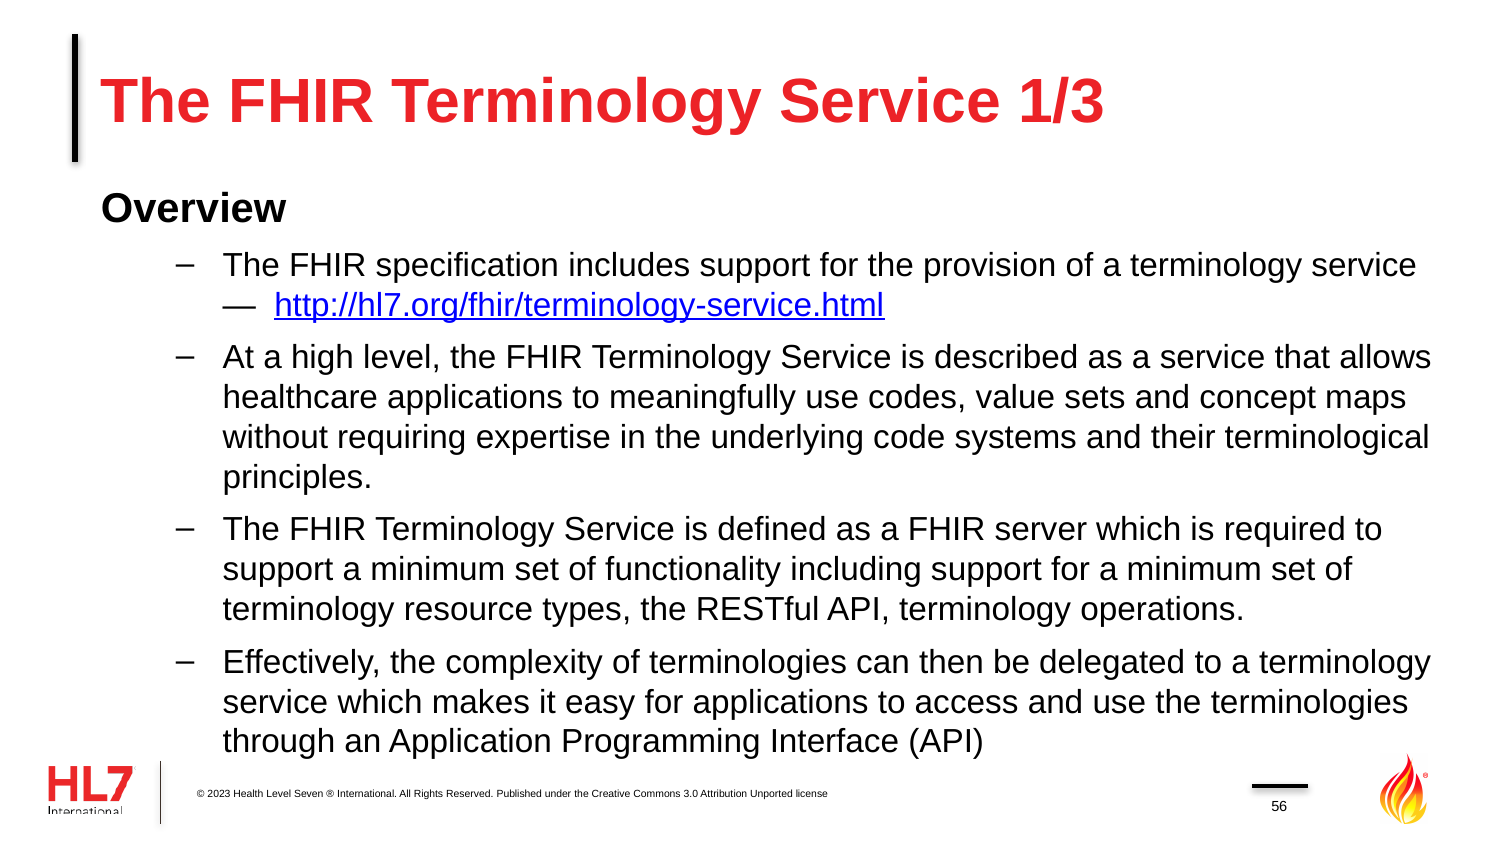

# The FHIR Terminology Service 1/3
Overview
The FHIR specification includes support for the provision of a terminology service —  http://hl7.org/fhir/terminology-service.html
At a high level, the FHIR Terminology Service is described as a service that allows healthcare applications to meaningfully use codes, value sets and concept maps without requiring expertise in the underlying code systems and their terminological principles.
The FHIR Terminology Service is defined as a FHIR server which is required to support a minimum set of functionality including support for a minimum set of terminology resource types, the RESTful API, terminology operations.
Effectively, the complexity of terminologies can then be delegated to a terminology service which makes it easy for applications to access and use the terminologies through an Application Programming Interface (API)
© 2023 Health Level Seven ® International. All Rights Reserved. Published under the Creative Commons 3.0 Attribution Unported license

56